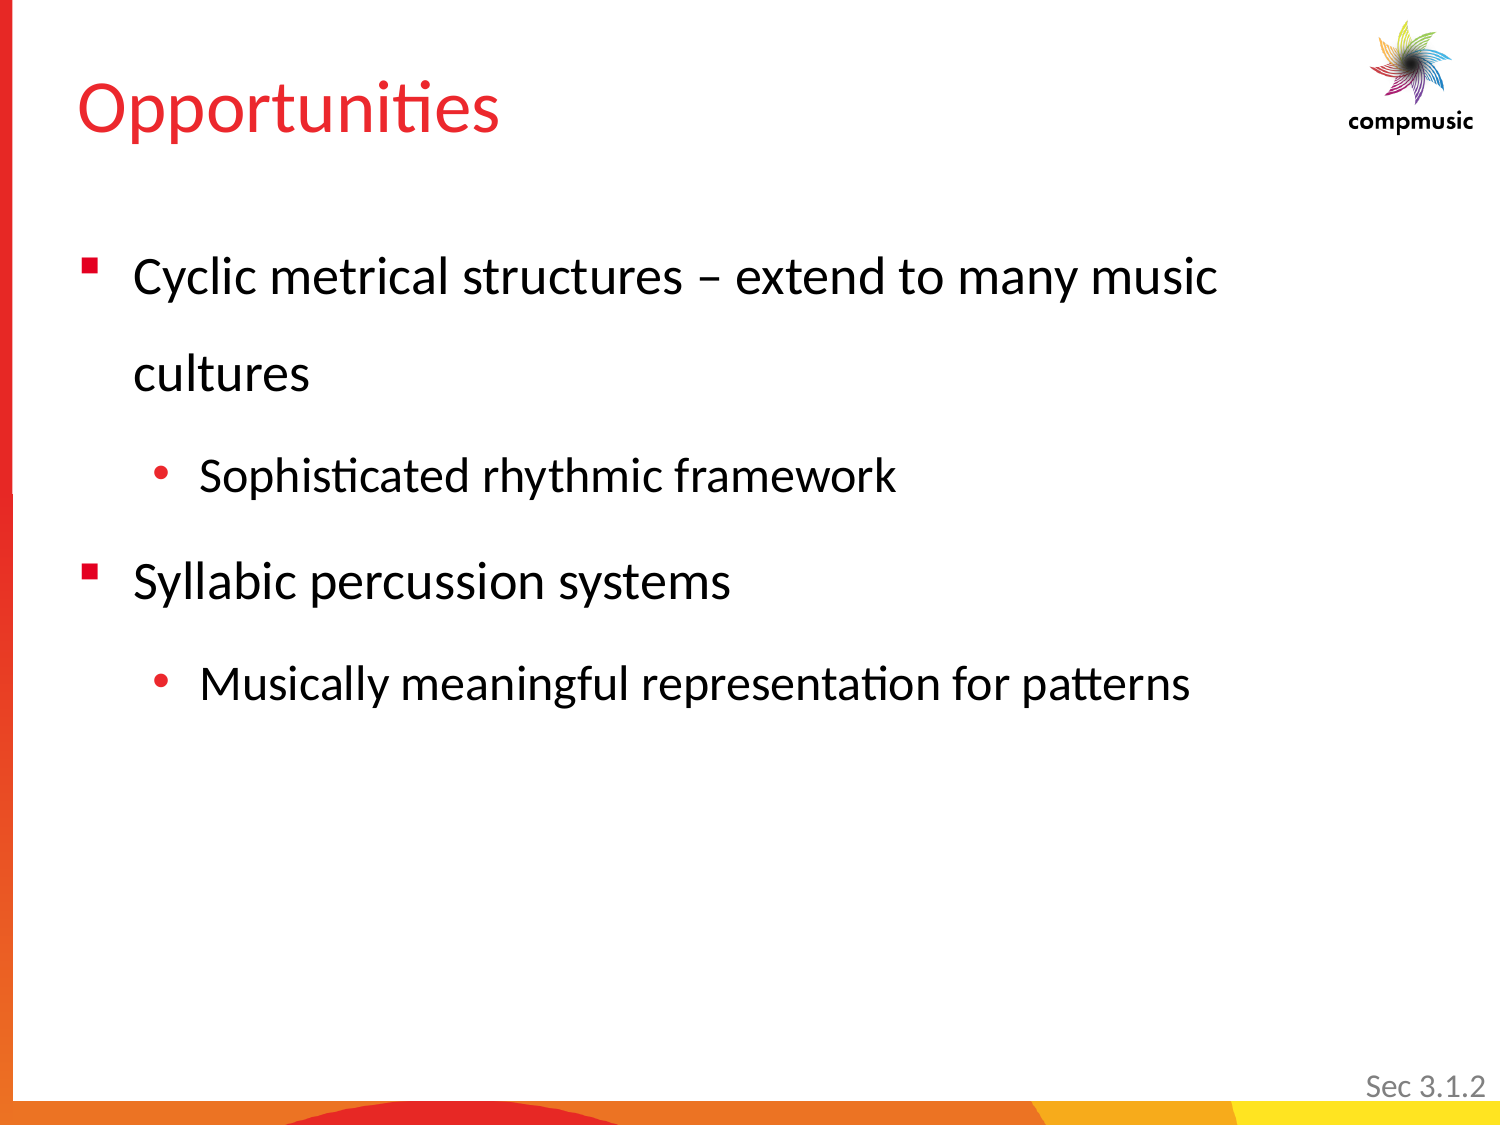

# Opportunities
Cyclic metrical structures – extend to many music cultures
Sophisticated rhythmic framework
Syllabic percussion systems
Musically meaningful representation for patterns

Sec 3.1.2